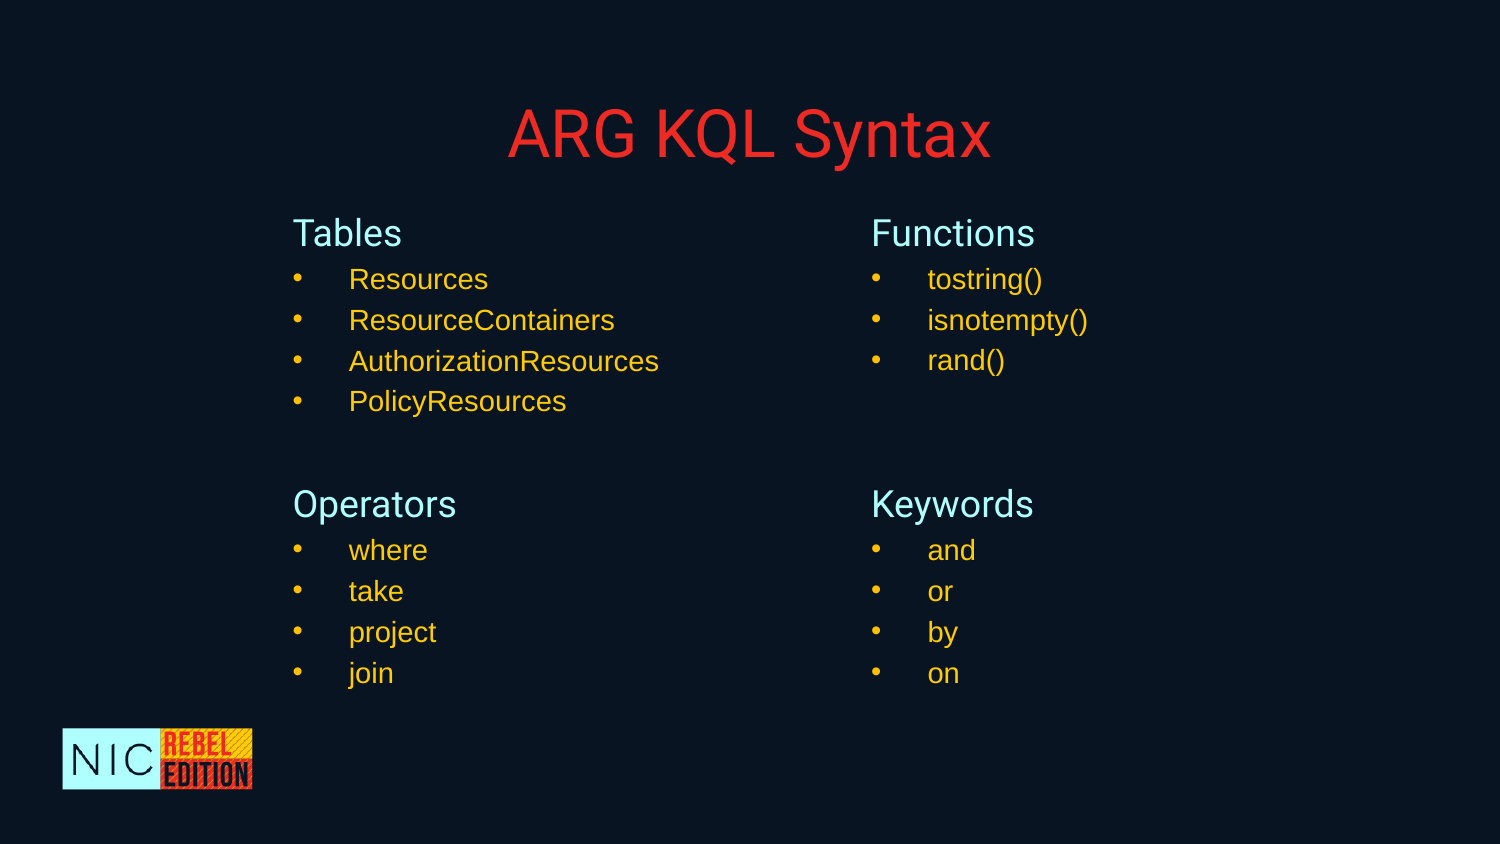

# ARG KQL Syntax
Tables
Resources
ResourceContainers
AuthorizationResources
PolicyResources
Functions
tostring()
isnotempty()
rand()

Operators
where
take
project
join
Keywords
and
or
by
on